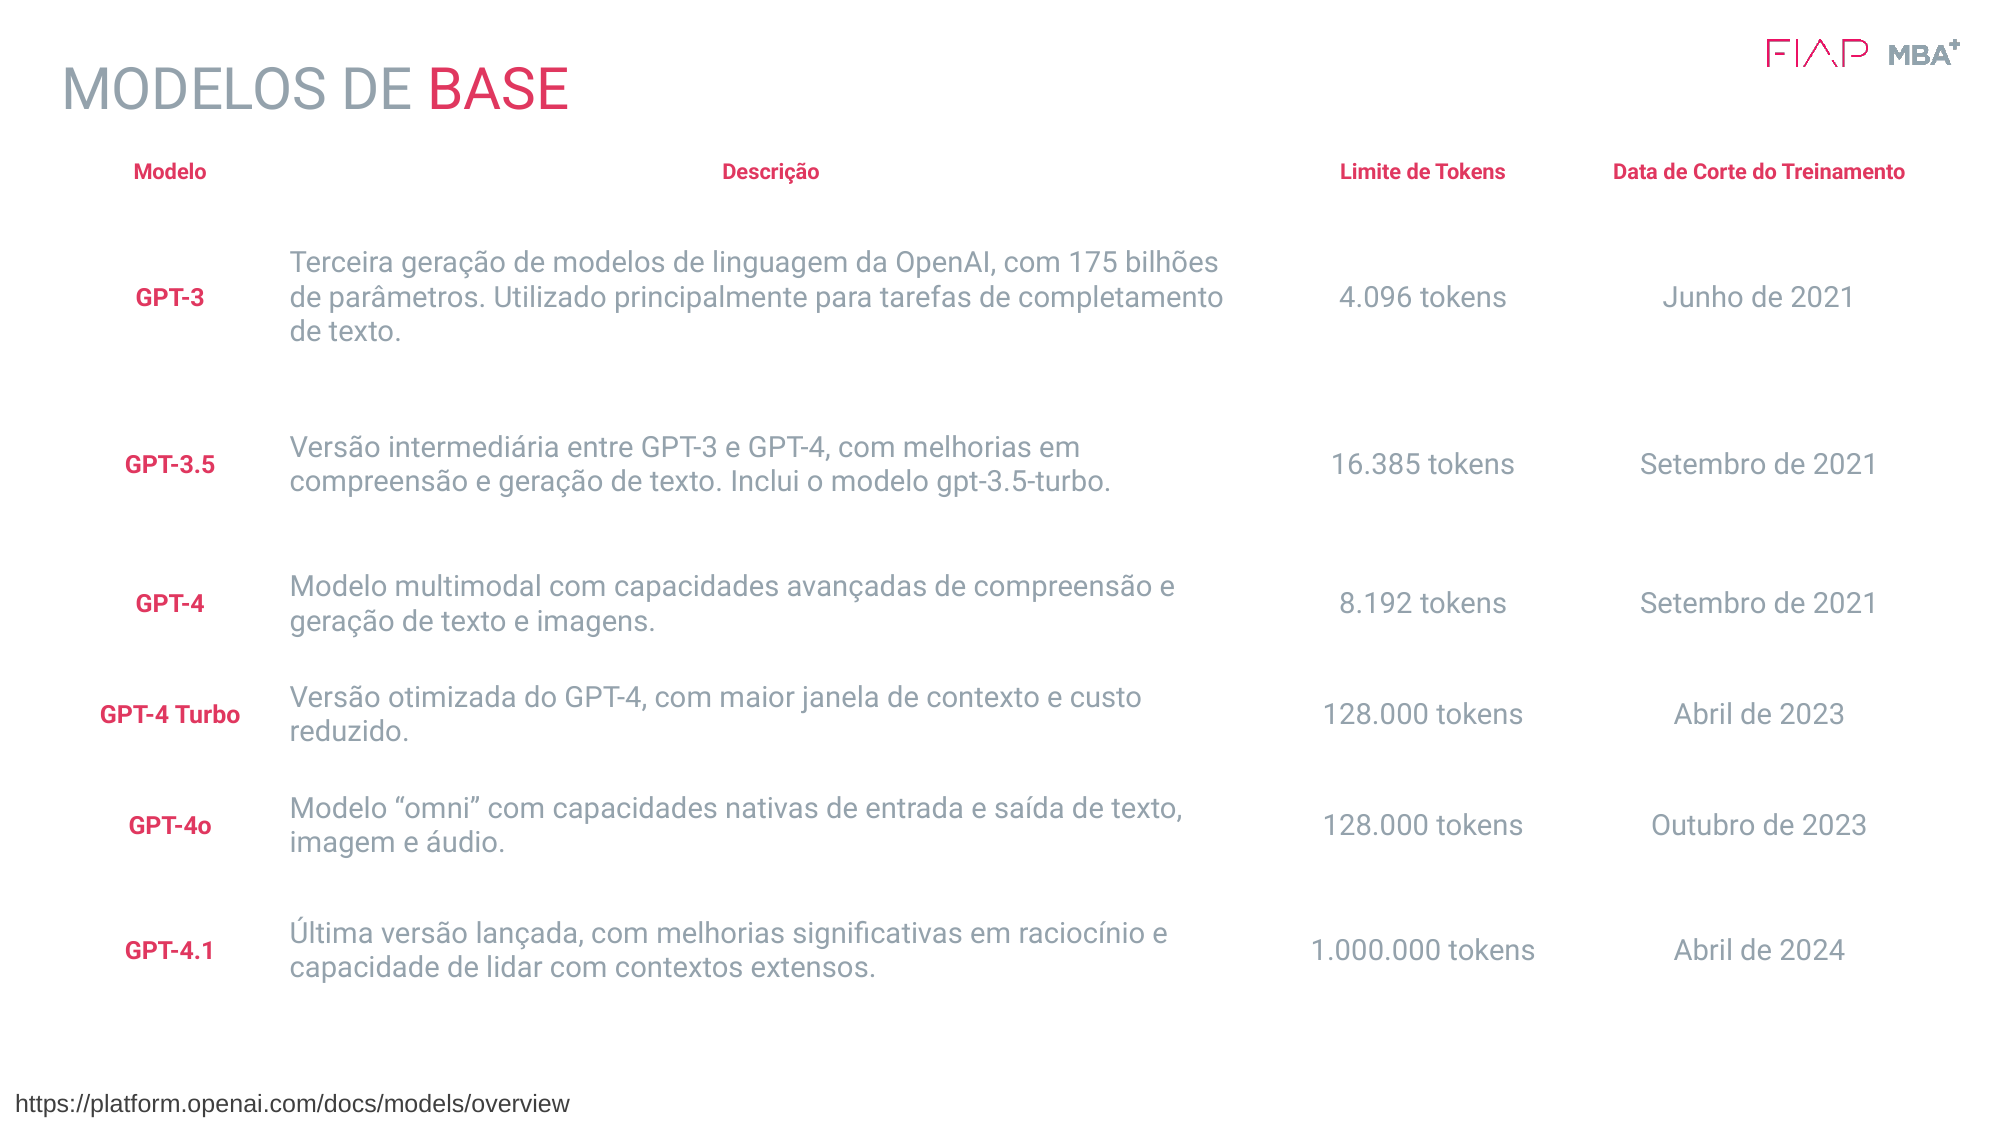

# MODELOS DE BASE
| Modelo | Descrição | Limite de Tokens | Data de Corte do Treinamento |
| --- | --- | --- | --- |
| GPT-3 | Terceira geração de modelos de linguagem da OpenAI, com 175 bilhões de parâmetros. Utilizado principalmente para tarefas de completamento de texto. | 4.096 tokens | Junho de 2021 |
| GPT-3.5 | Versão intermediária entre GPT-3 e GPT-4, com melhorias em compreensão e geração de texto. Inclui o modelo gpt-3.5-turbo. | 16.385 tokens | Setembro de 2021 |
| GPT-4 | Modelo multimodal com capacidades avançadas de compreensão e geração de texto e imagens. | 8.192 tokens | Setembro de 2021 |
| GPT-4 Turbo | Versão otimizada do GPT-4, com maior janela de contexto e custo reduzido. | 128.000 tokens | Abril de 2023 |
| GPT-4o | Modelo “omni” com capacidades nativas de entrada e saída de texto, imagem e áudio. | 128.000 tokens | Outubro de 2023 |
| GPT-4.1 | Última versão lançada, com melhorias significativas em raciocínio e capacidade de lidar com contextos extensos. | 1.000.000 tokens | Abril de 2024 |
https://platform.openai.com/docs/models/overview